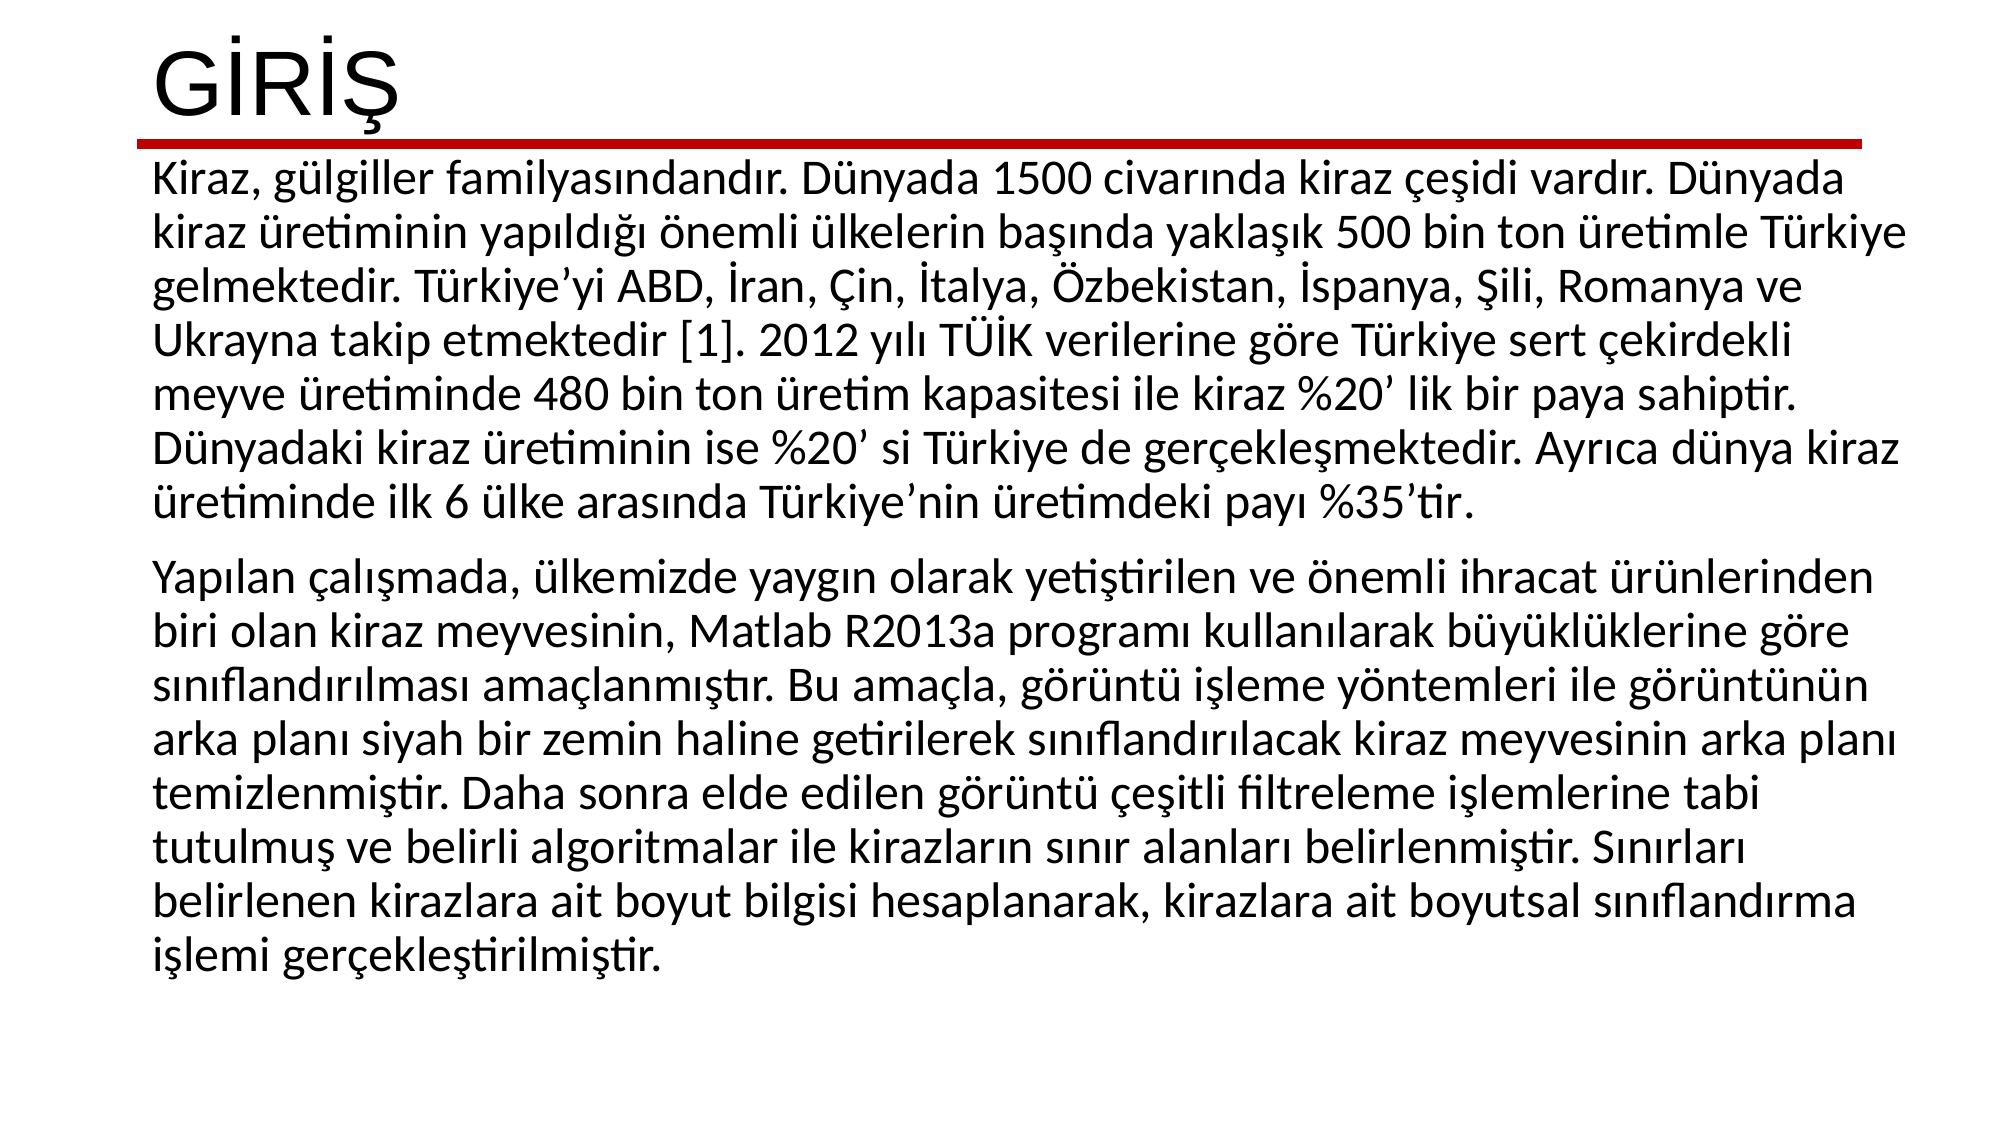

# GİRİŞ
Kiraz, gülgiller familyasındandır. Dünyada 1500 civarında kiraz çeşidi vardır. Dünyada kiraz üretiminin yapıldığı önemli ülkelerin başında yaklaşık 500 bin ton üretimle Türkiye gelmektedir. Türkiye’yi ABD, İran, Çin, İtalya, Özbekistan, İspanya, Şili, Romanya ve Ukrayna takip etmektedir [1]. 2012 yılı TÜİK verilerine göre Türkiye sert çekirdekli meyve üretiminde 480 bin ton üretim kapasitesi ile kiraz %20’ lik bir paya sahiptir. Dünyadaki kiraz üretiminin ise %20’ si Türkiye de gerçekleşmektedir. Ayrıca dünya kiraz üretiminde ilk 6 ülke arasında Türkiye’nin üretimdeki payı %35’tir.
Yapılan çalışmada, ülkemizde yaygın olarak yetiştirilen ve önemli ihracat ürünlerinden biri olan kiraz meyvesinin, Matlab R2013a programı kullanılarak büyüklüklerine göre sınıflandırılması amaçlanmıştır. Bu amaçla, görüntü işleme yöntemleri ile görüntünün arka planı siyah bir zemin haline getirilerek sınıflandırılacak kiraz meyvesinin arka planı temizlenmiştir. Daha sonra elde edilen görüntü çeşitli filtreleme işlemlerine tabi tutulmuş ve belirli algoritmalar ile kirazların sınır alanları belirlenmiştir. Sınırları belirlenen kirazlara ait boyut bilgisi hesaplanarak, kirazlara ait boyutsal sınıflandırma işlemi gerçekleştirilmiştir.